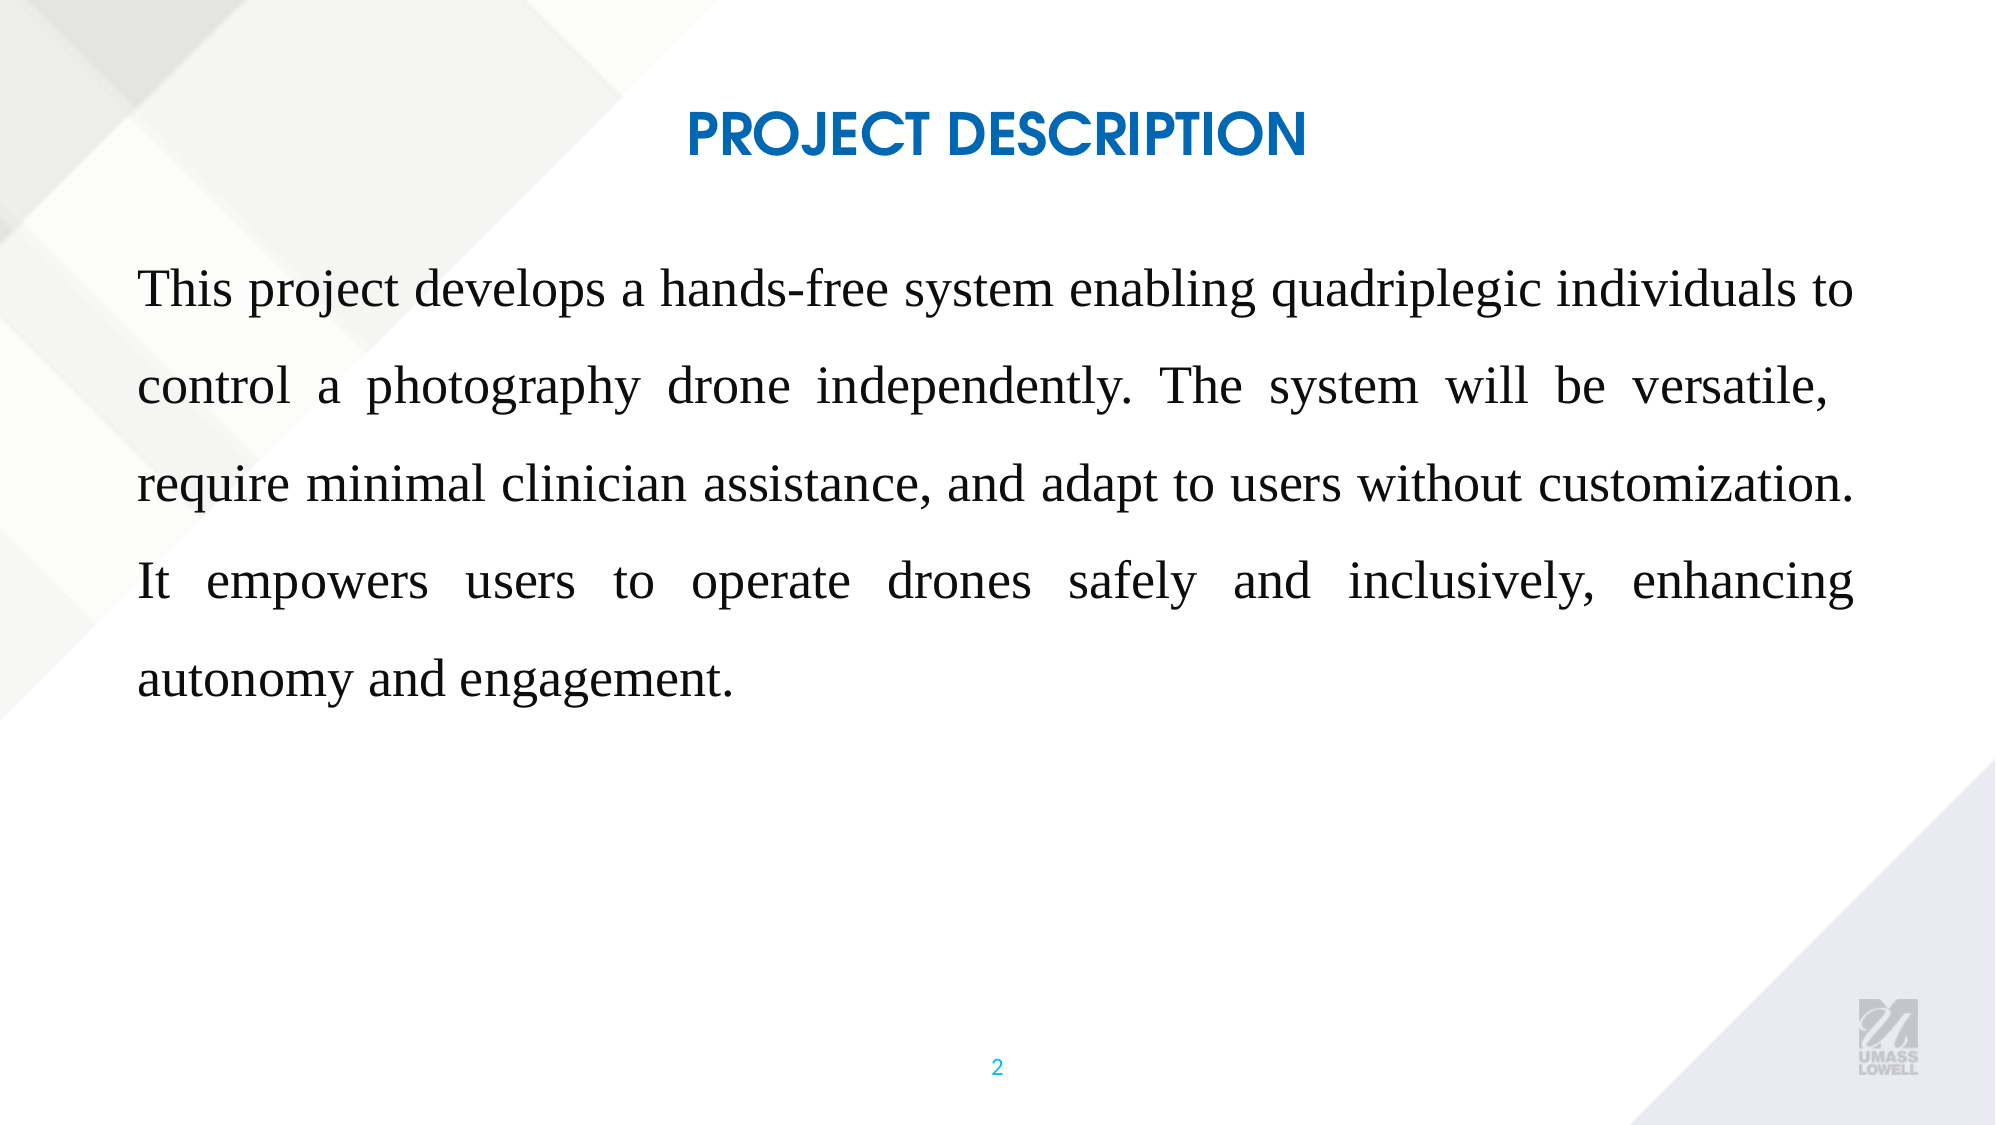

# Project Description
This project develops a hands-free system enabling quadriplegic individuals to control a photography drone independently. The system will be versatile,  require minimal clinician assistance, and adapt to users without customization. It empowers users to operate drones safely and inclusively, enhancing autonomy and engagement.
2